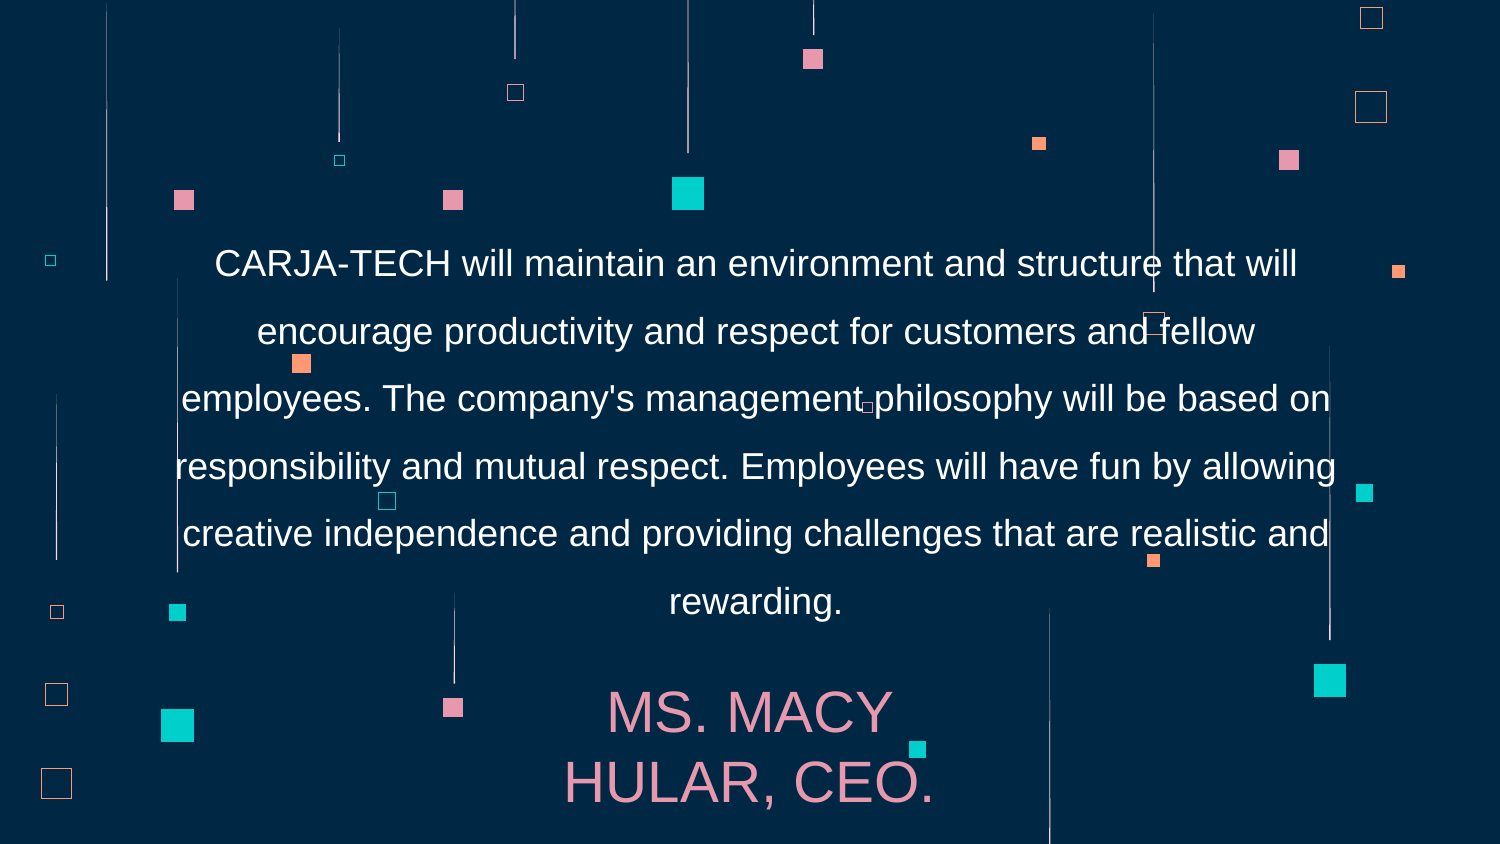

CARJA-TECH will maintain an environment and structure that will encourage productivity and respect for customers and fellow employees. The company's management philosophy will be based on responsibility and mutual respect. Employees will have fun by allowing creative independence and providing challenges that are realistic and rewarding.
MS. MACY HULAR, CEO.